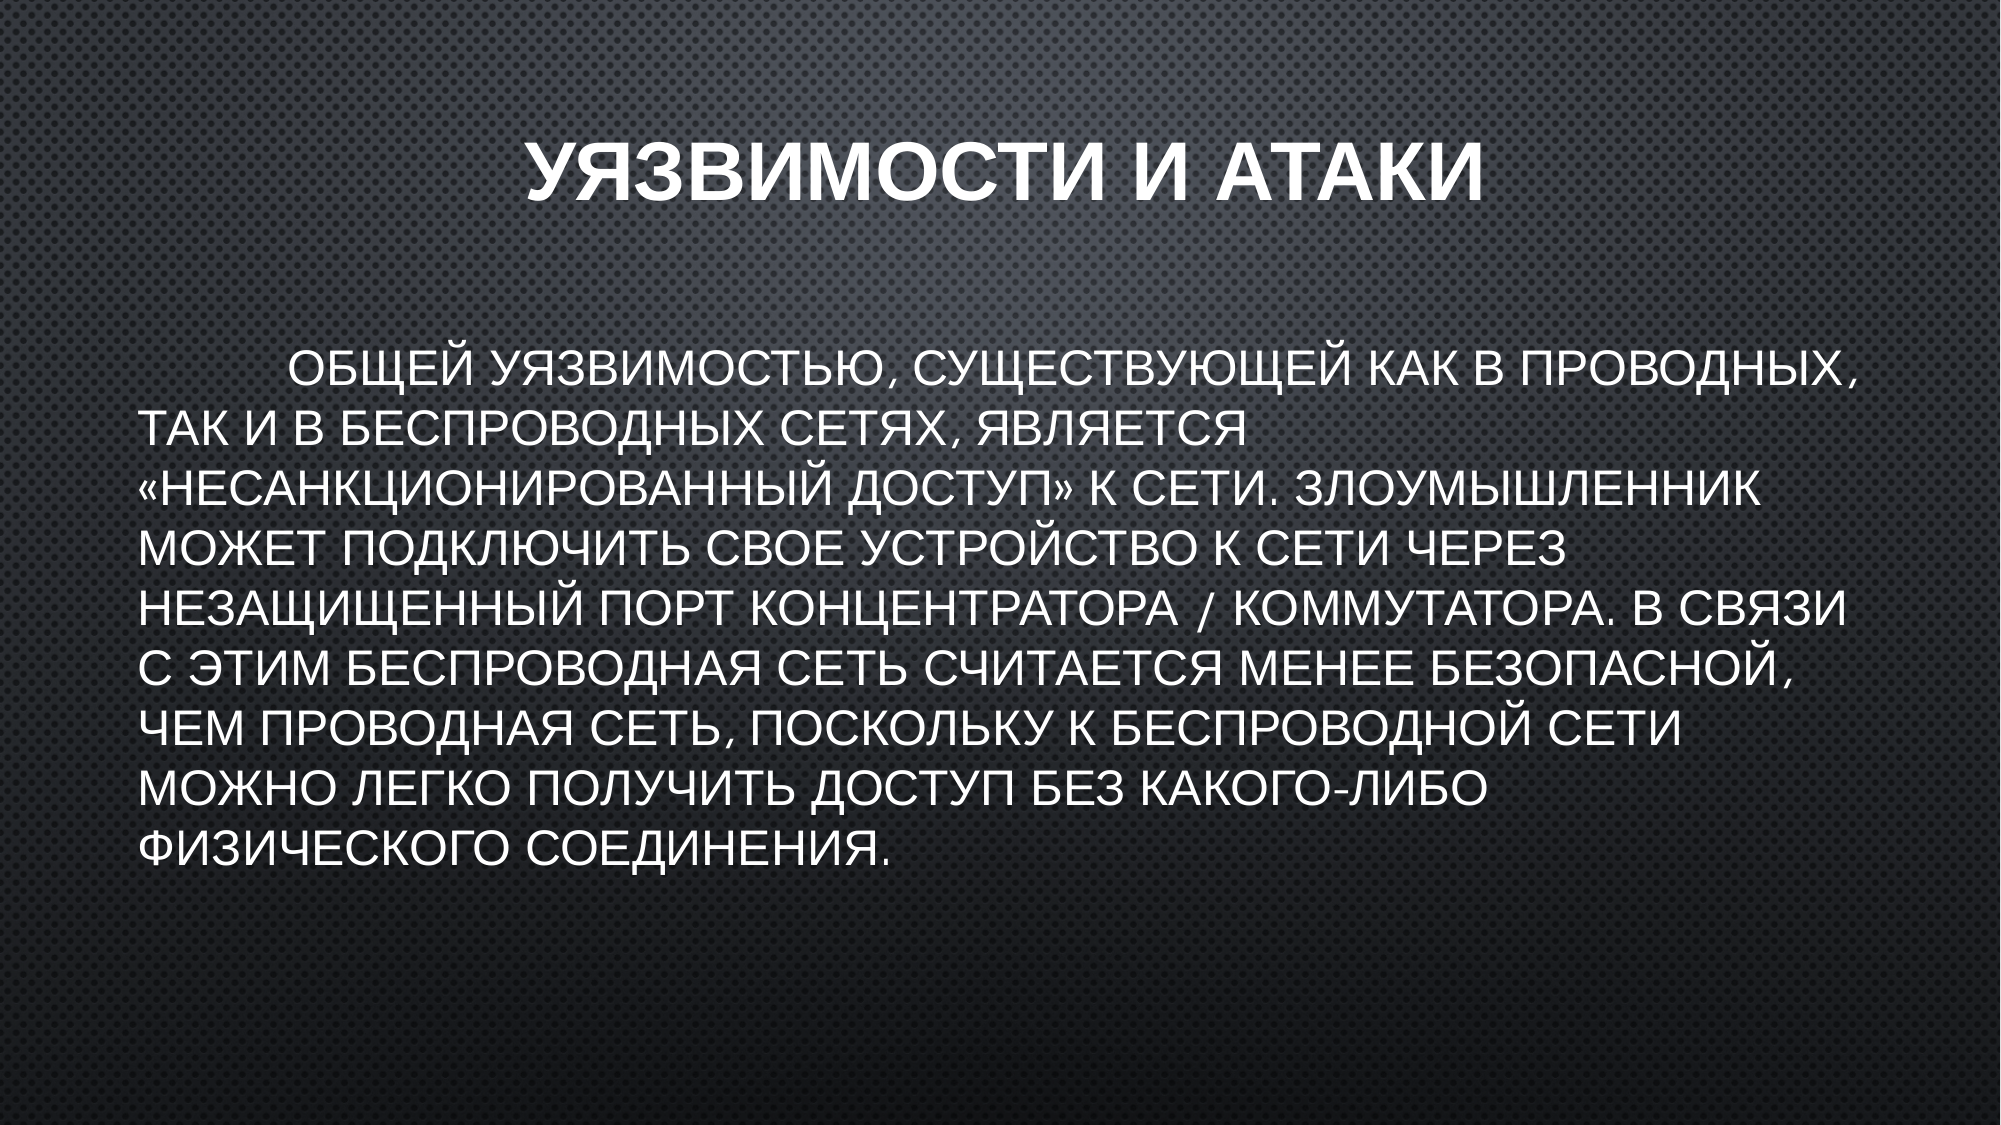

# Уязвимости и атаки
	Общей уязвимостью, существующей как в проводных, так и в беспроводных сетях, является «несанкционированный доступ» к сети. Злоумышленник может подключить свое устройство к сети через незащищенный порт концентратора / коммутатора. В связи с этим беспроводная сеть считается менее безопасной, чем проводная сеть, поскольку к беспроводной сети можно легко получить доступ без какого-либо физического соединения.